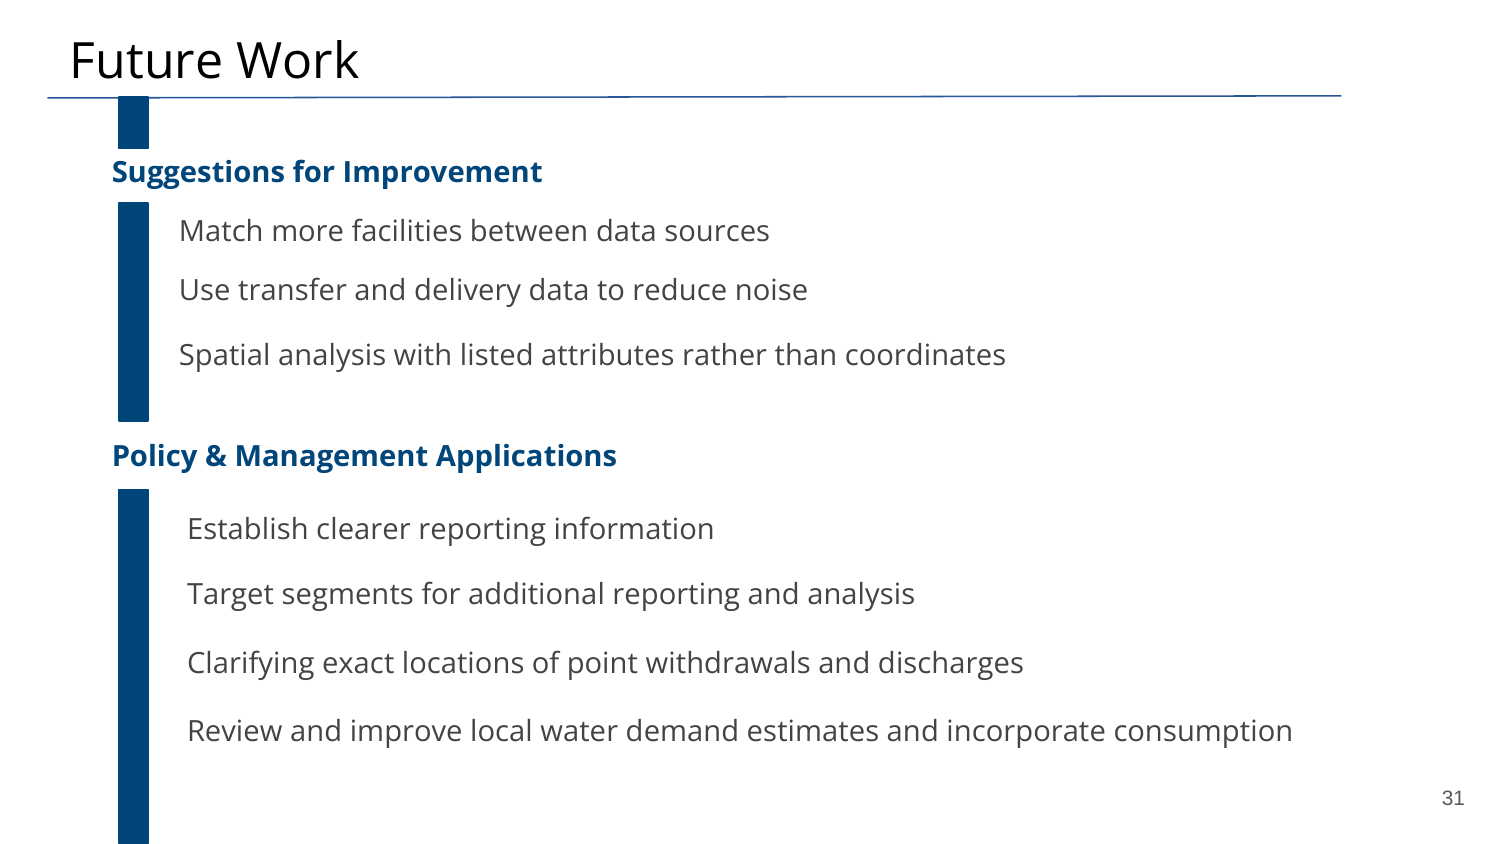

# Future Work

Suggestions for Improvement
Match more facilities between data sources

Use transfer and delivery data to reduce noise
Spatial analysis with listed attributes rather than coordinates
Policy & Management Applications

Establish clearer reporting information
Target segments for additional reporting and analysis
Clarifying exact locations of point withdrawals and discharges
Review and improve local water demand estimates and incorporate consumption
31